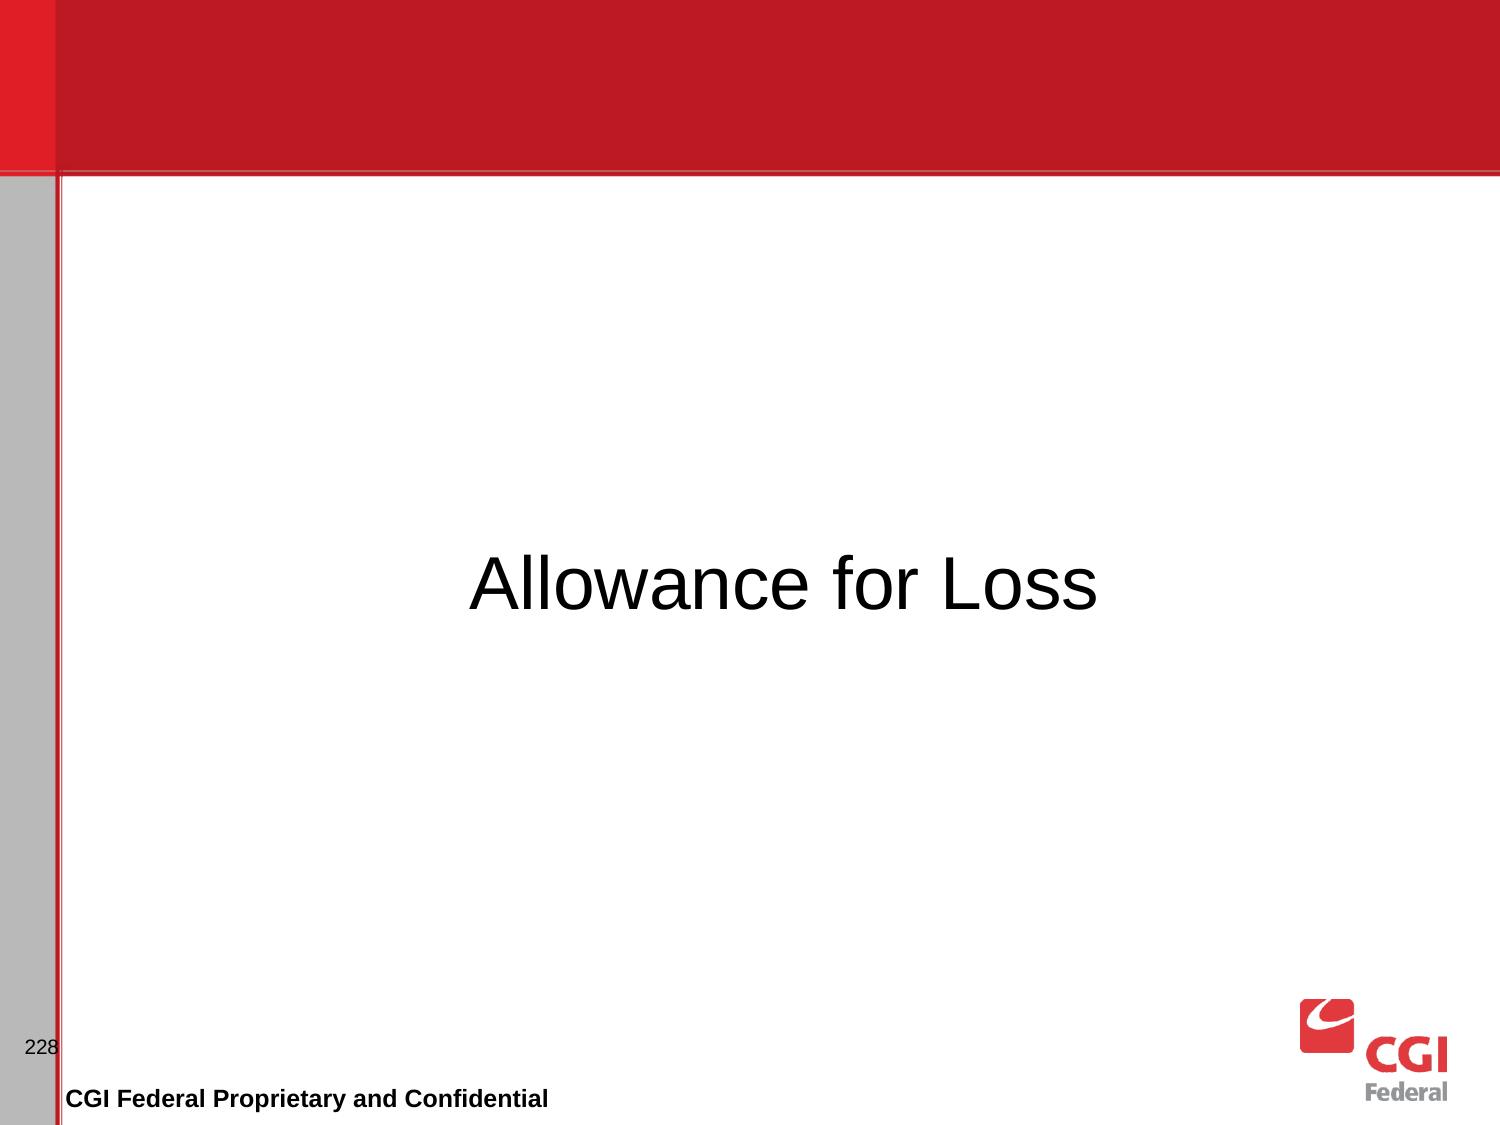

Allowance for Loss
# Treasury Report on Receivables (TROR)
228
CGI Federal Proprietary and Confidential